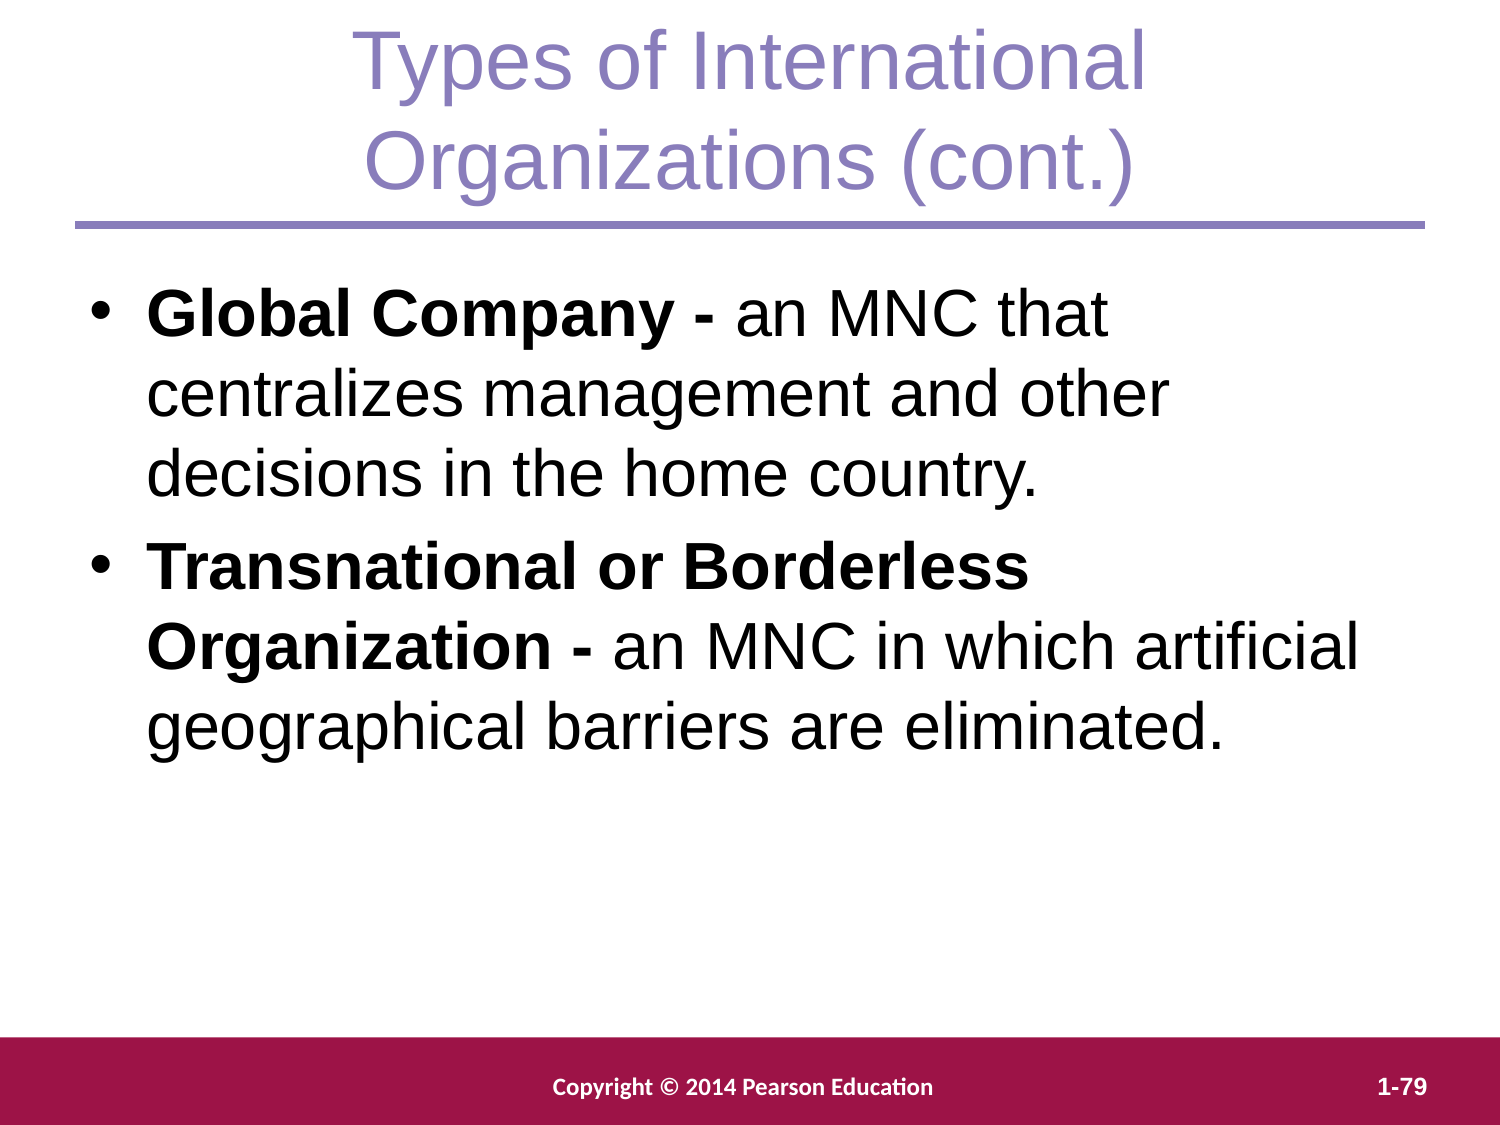

Types of International Organizations (cont.)
Global Company - an MNC that centralizes management and other decisions in the home country.
Transnational or Borderless Organization - an MNC in which artificial geographical barriers are eliminated.